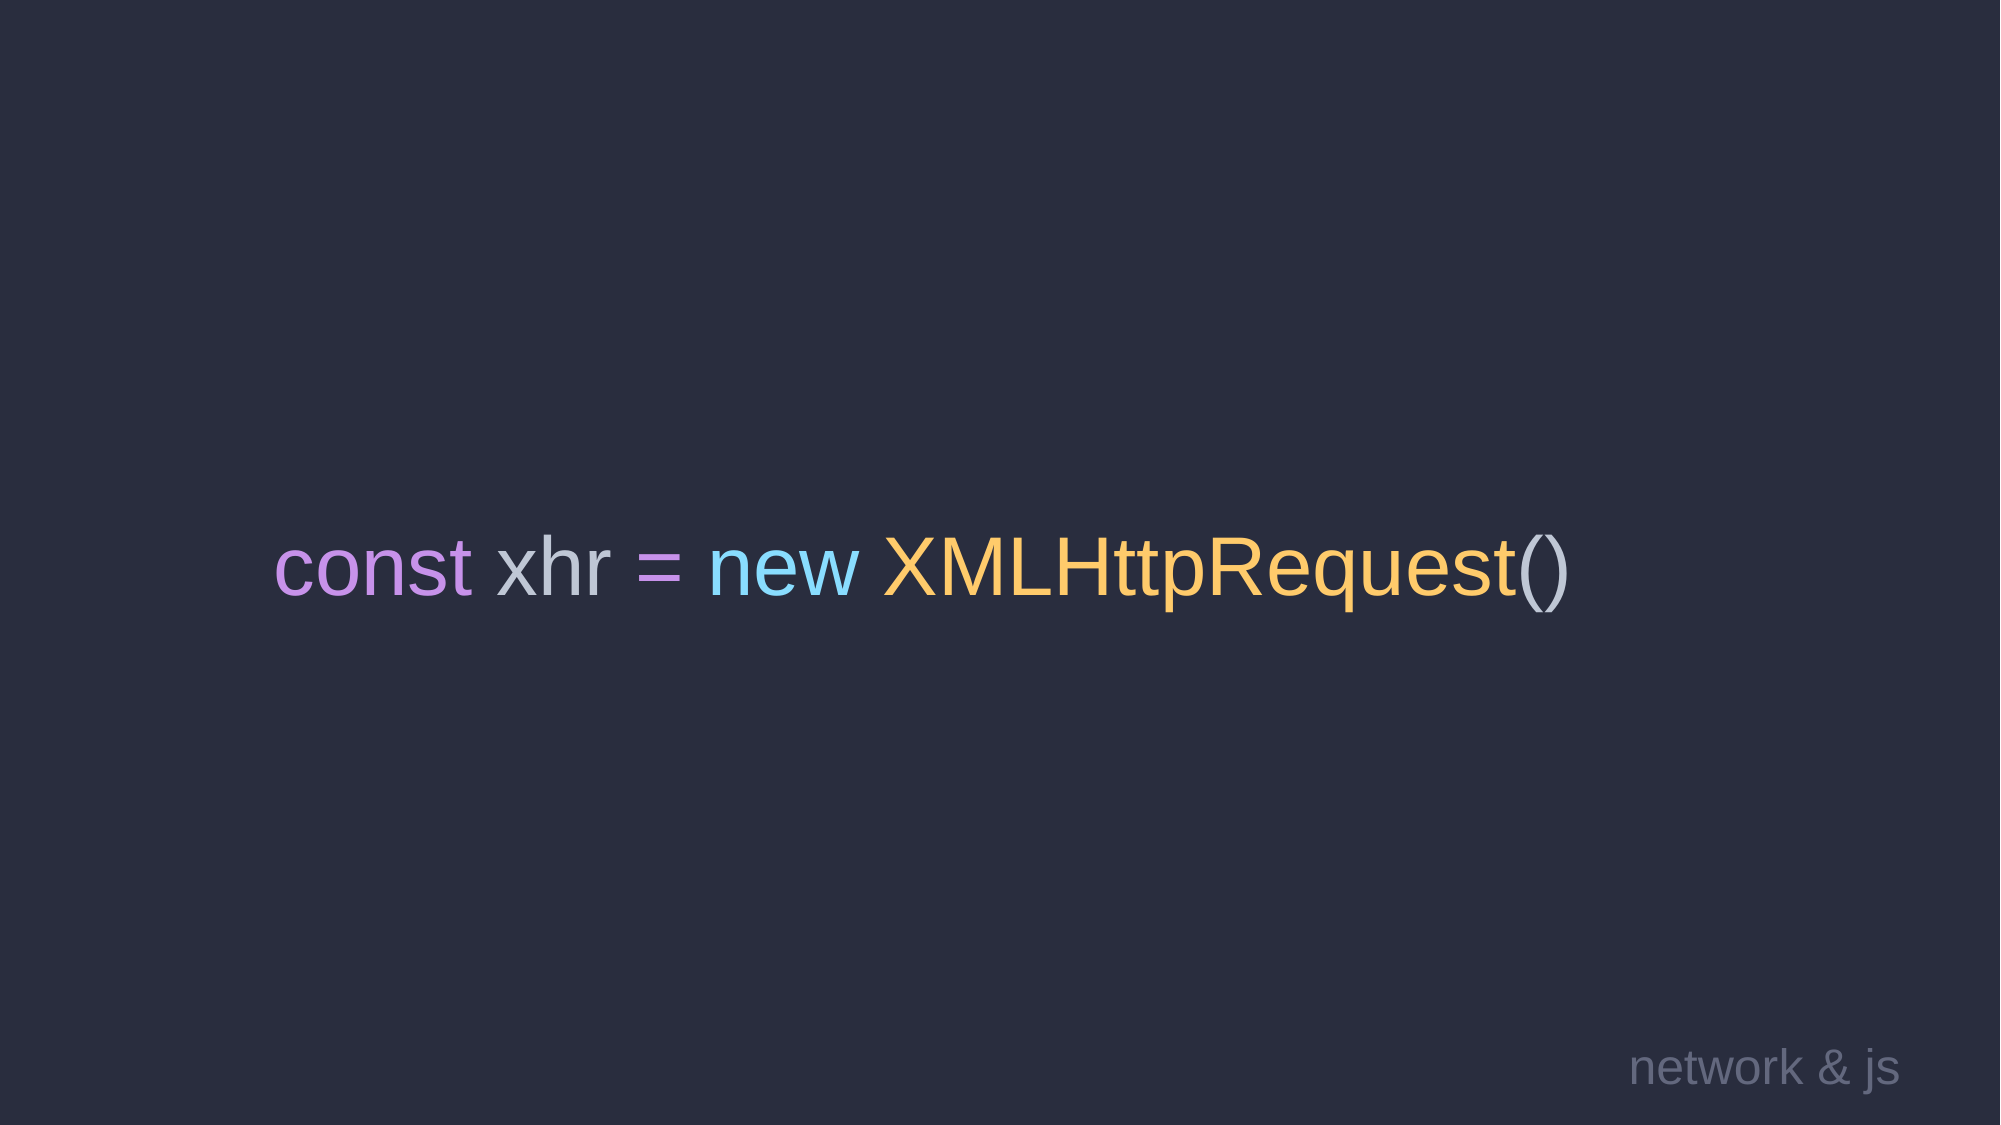

const xhr = new XMLHttpRequest()
network & js